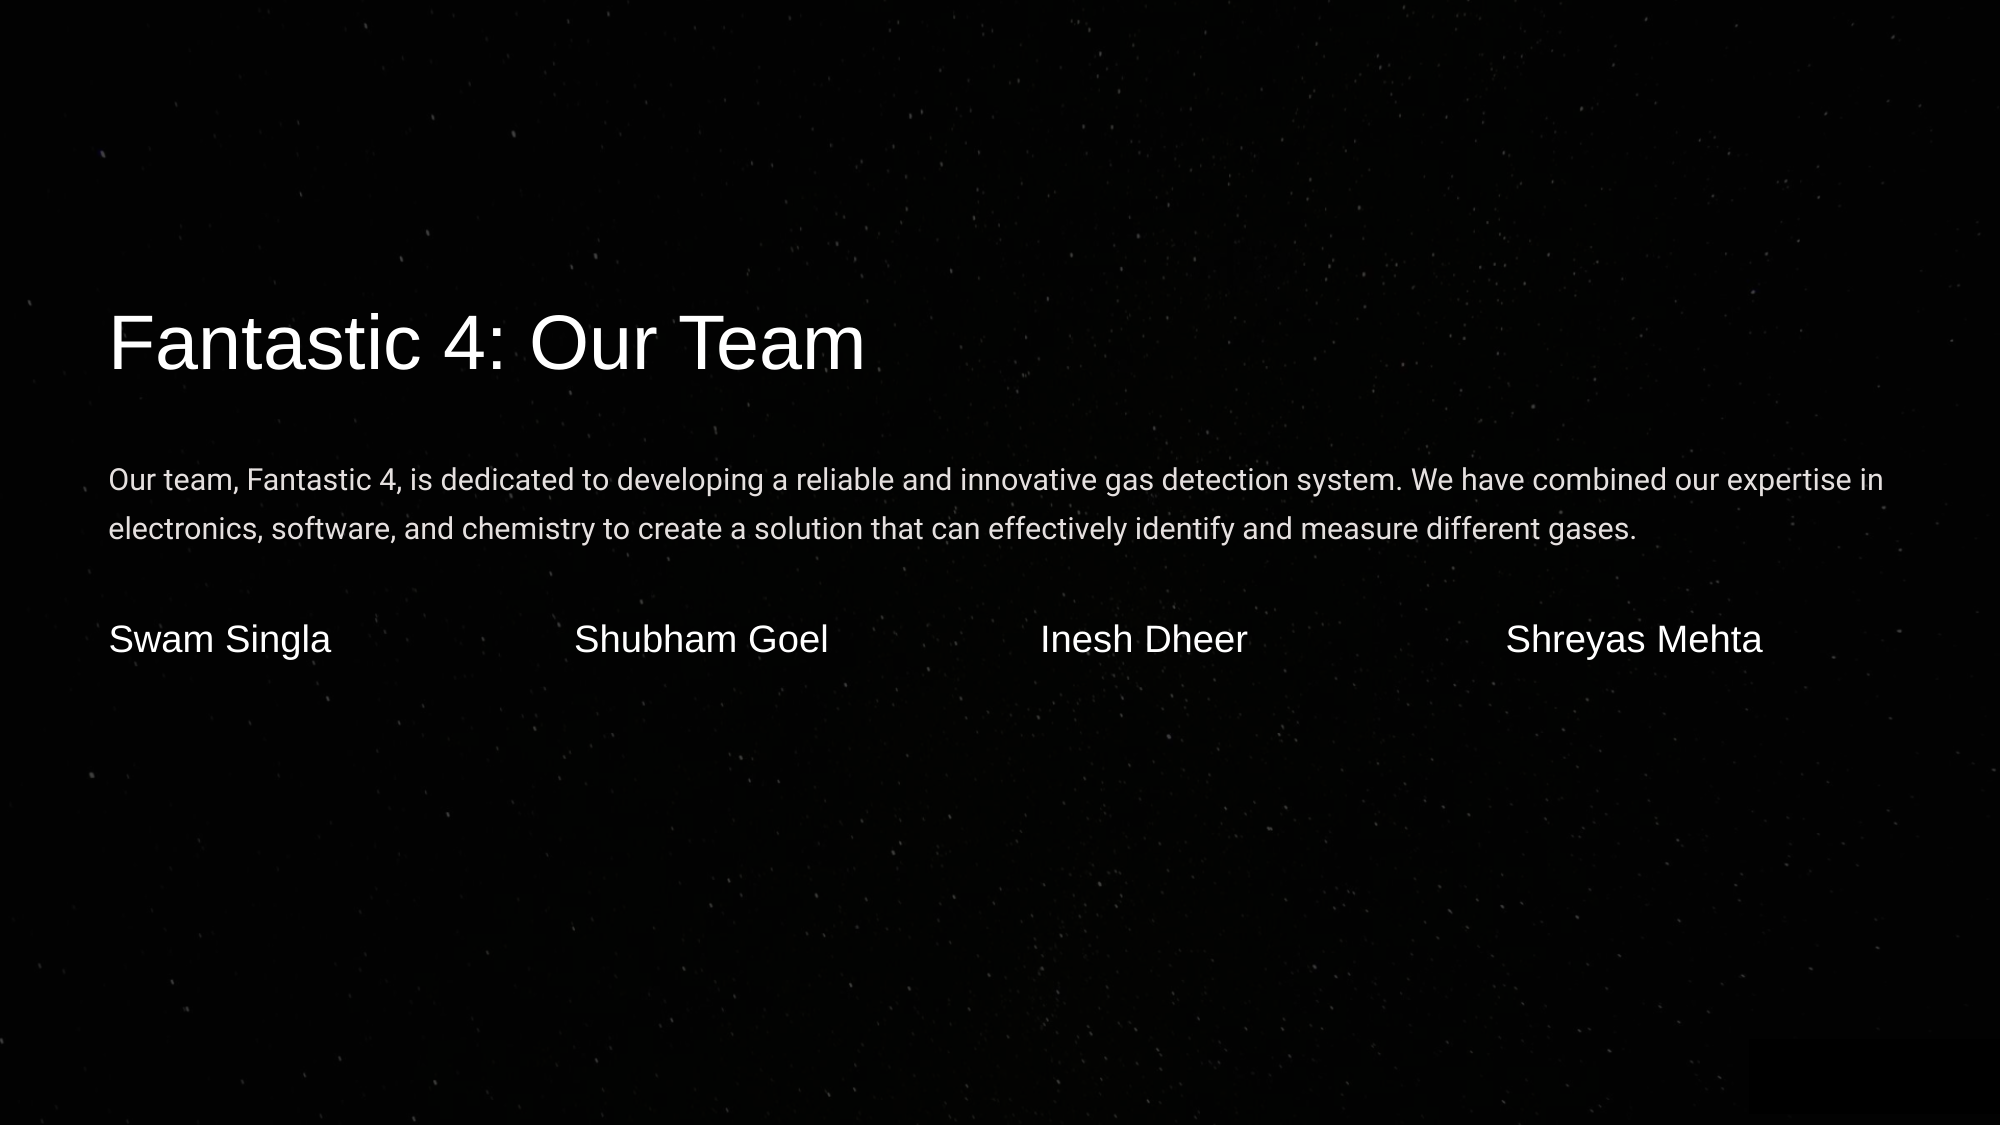

Fantastic 4: Our Team
Our team, Fantastic 4, is dedicated to developing a reliable and innovative gas detection system. We have combined our expertise in electronics, software, and chemistry to create a solution that can effectively identify and measure different gases.
Swam Singla
Shubham Goel
Inesh Dheer
Shreyas Mehta